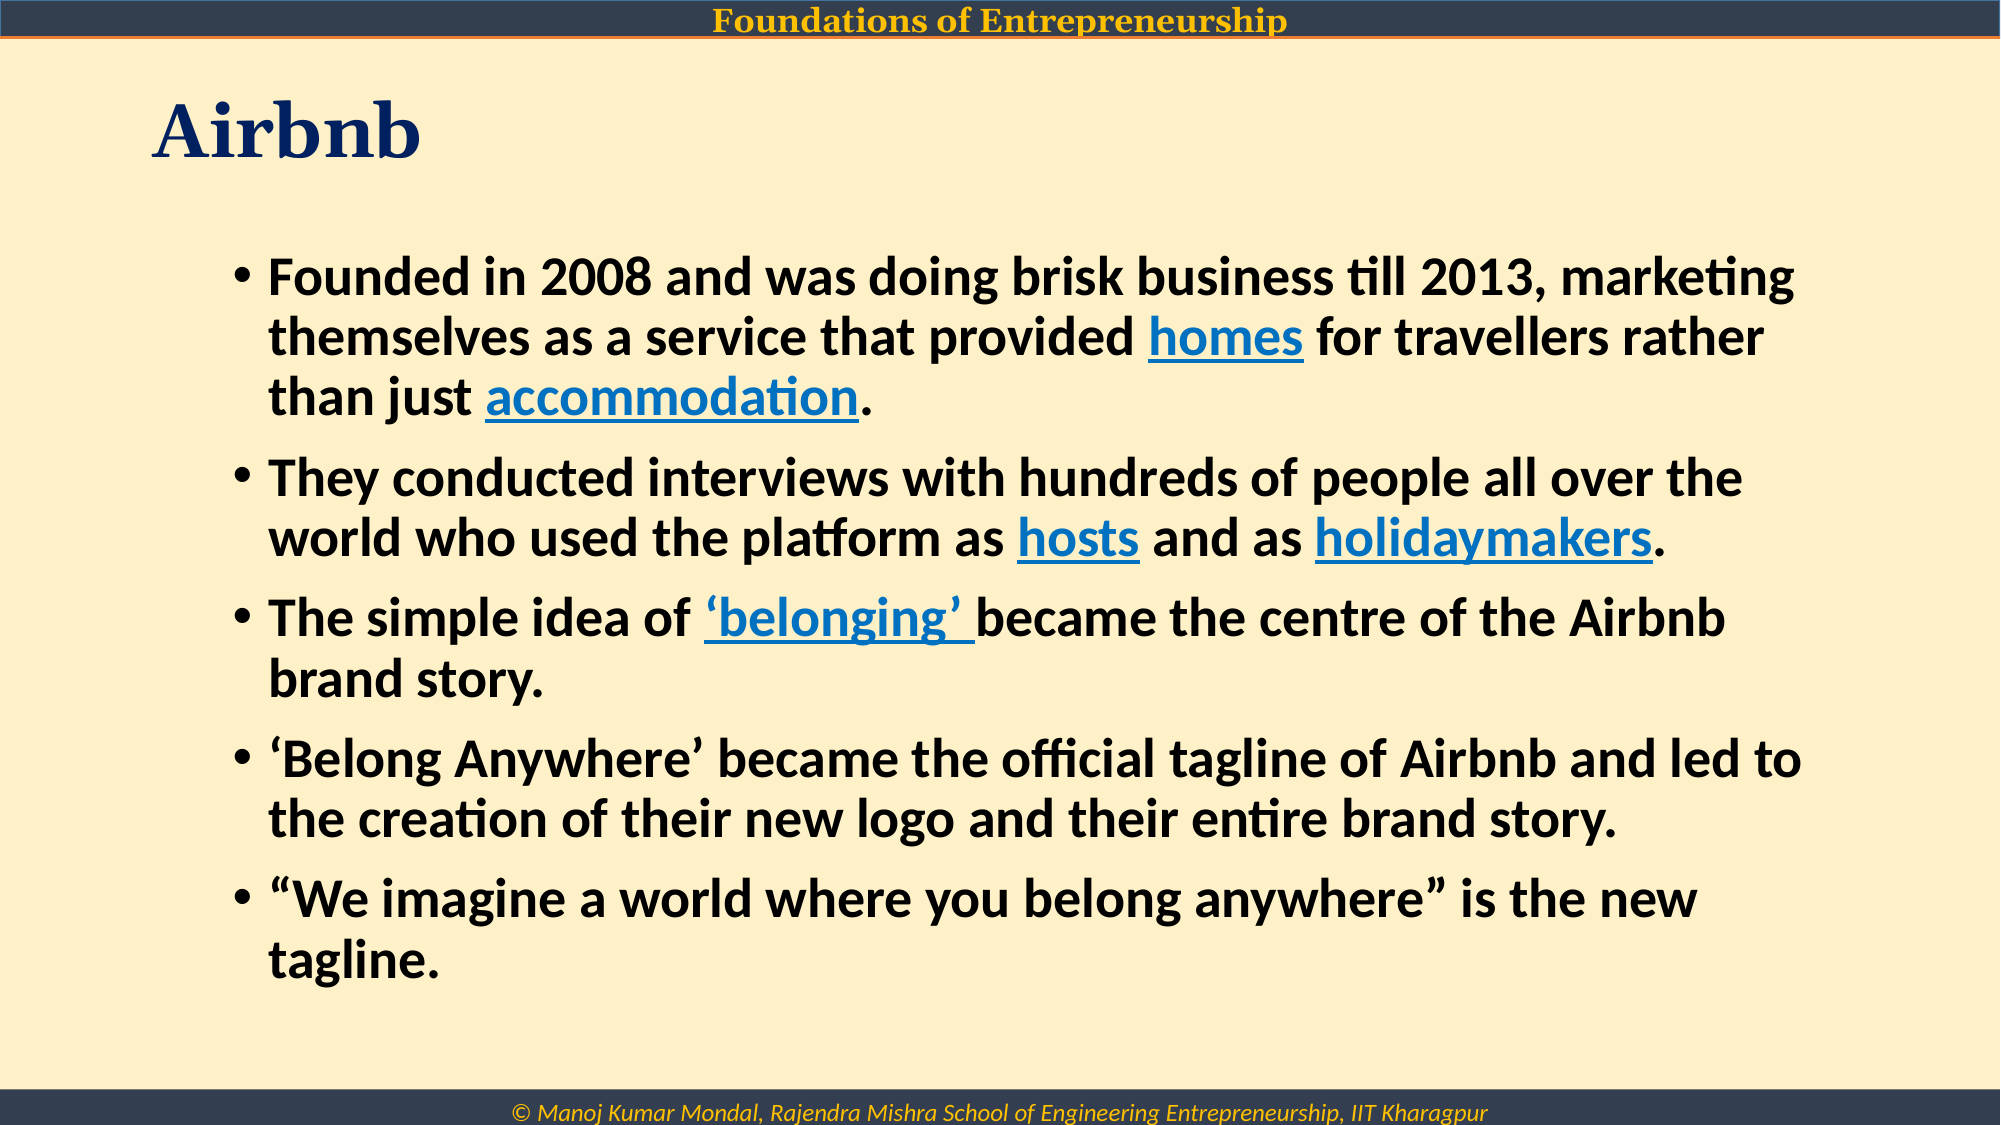

# Airbnb
Founded in 2008 and was doing brisk business till 2013, marketing themselves as a service that provided homes for travellers rather than just accommodation.
They conducted interviews with hundreds of people all over the world who used the platform as hosts and as holidaymakers.
The simple idea of ‘belonging’ became the centre of the Airbnb brand story.
‘Belong Anywhere’ became the official tagline of Airbnb and led to the creation of their new logo and their entire brand story.
“We imagine a world where you belong anywhere” is the new
tagline.